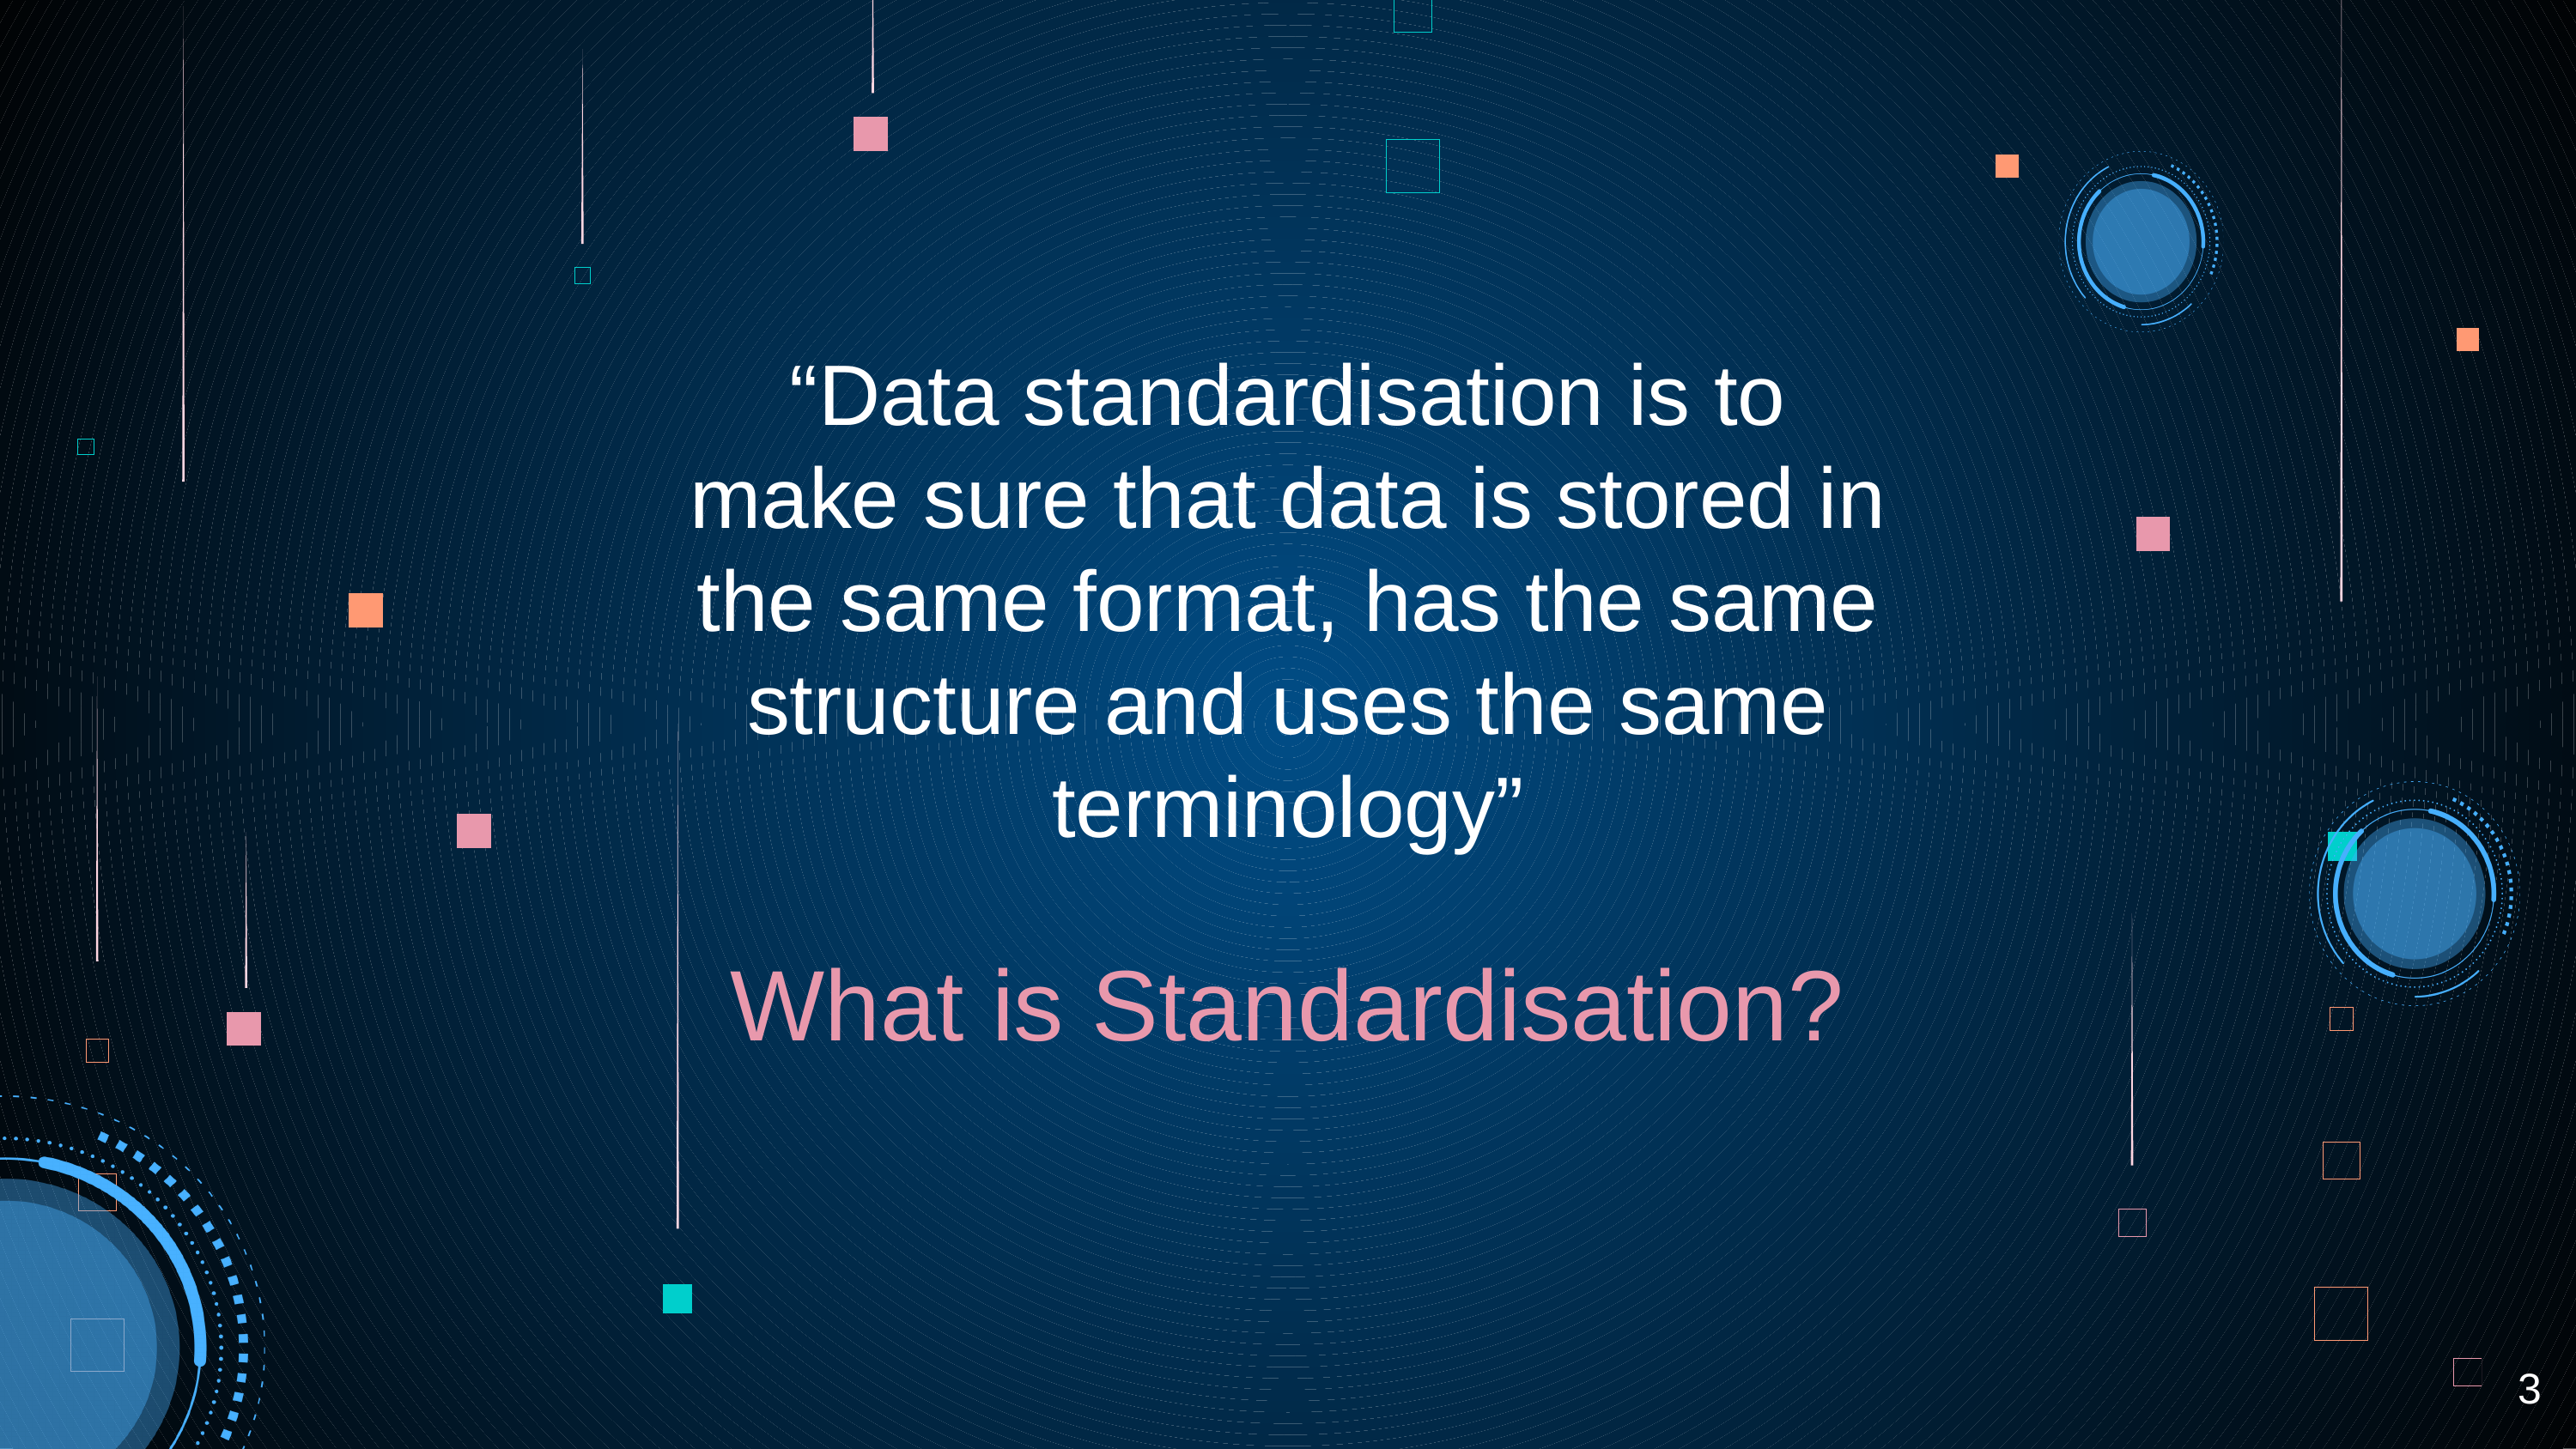

“Data standardisation is to make sure that data is stored in the same format, has the same structure and uses the same terminology”

# What is Standardisation?

3